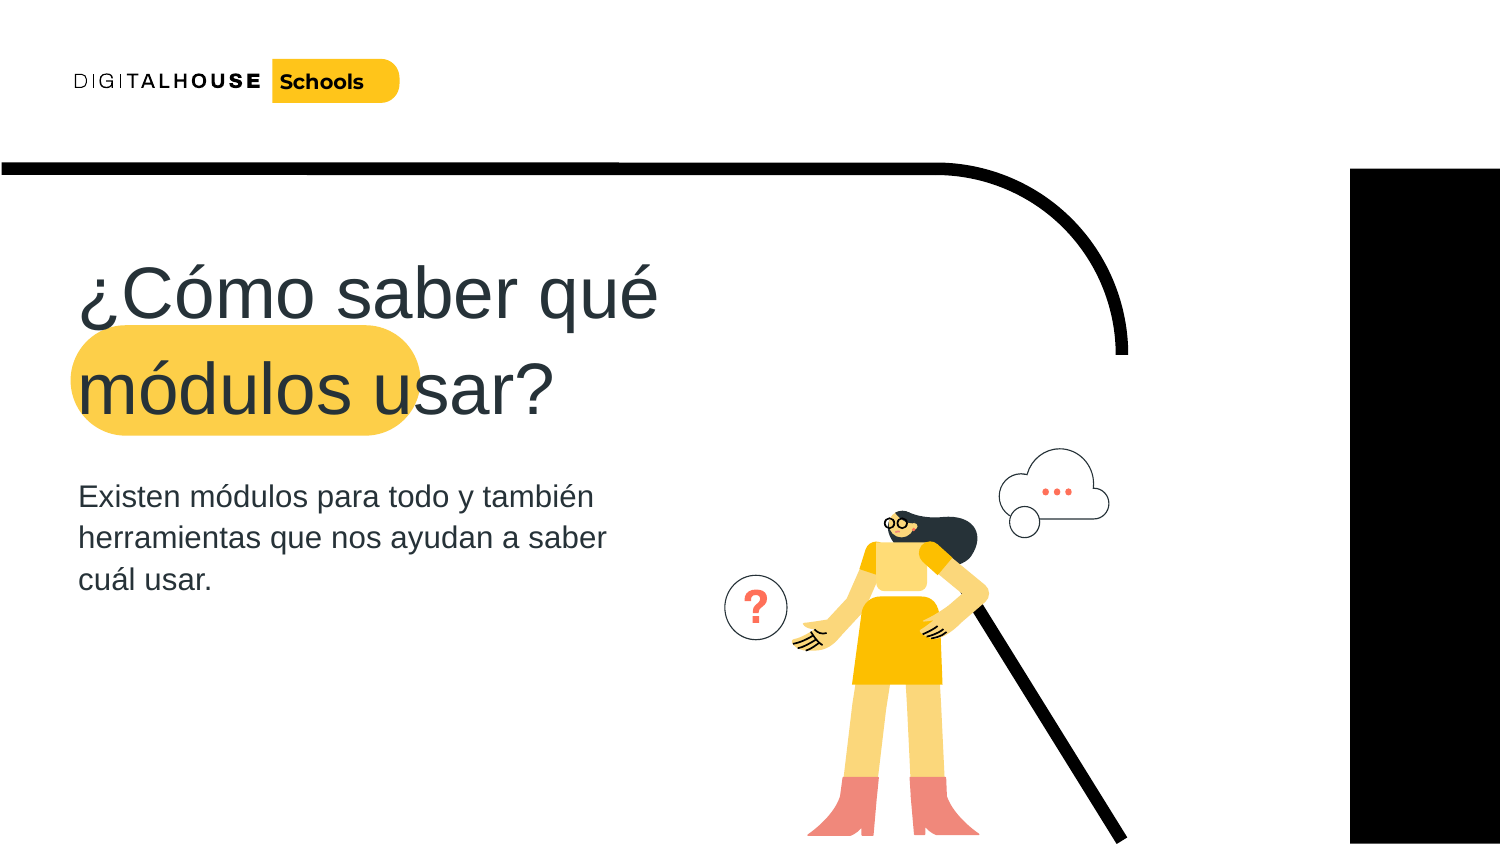

Schools

¿Cómo saber qué módulos usar?

Existen módulos para todo y también herramientas que nos ayudan a saber cuál usar.